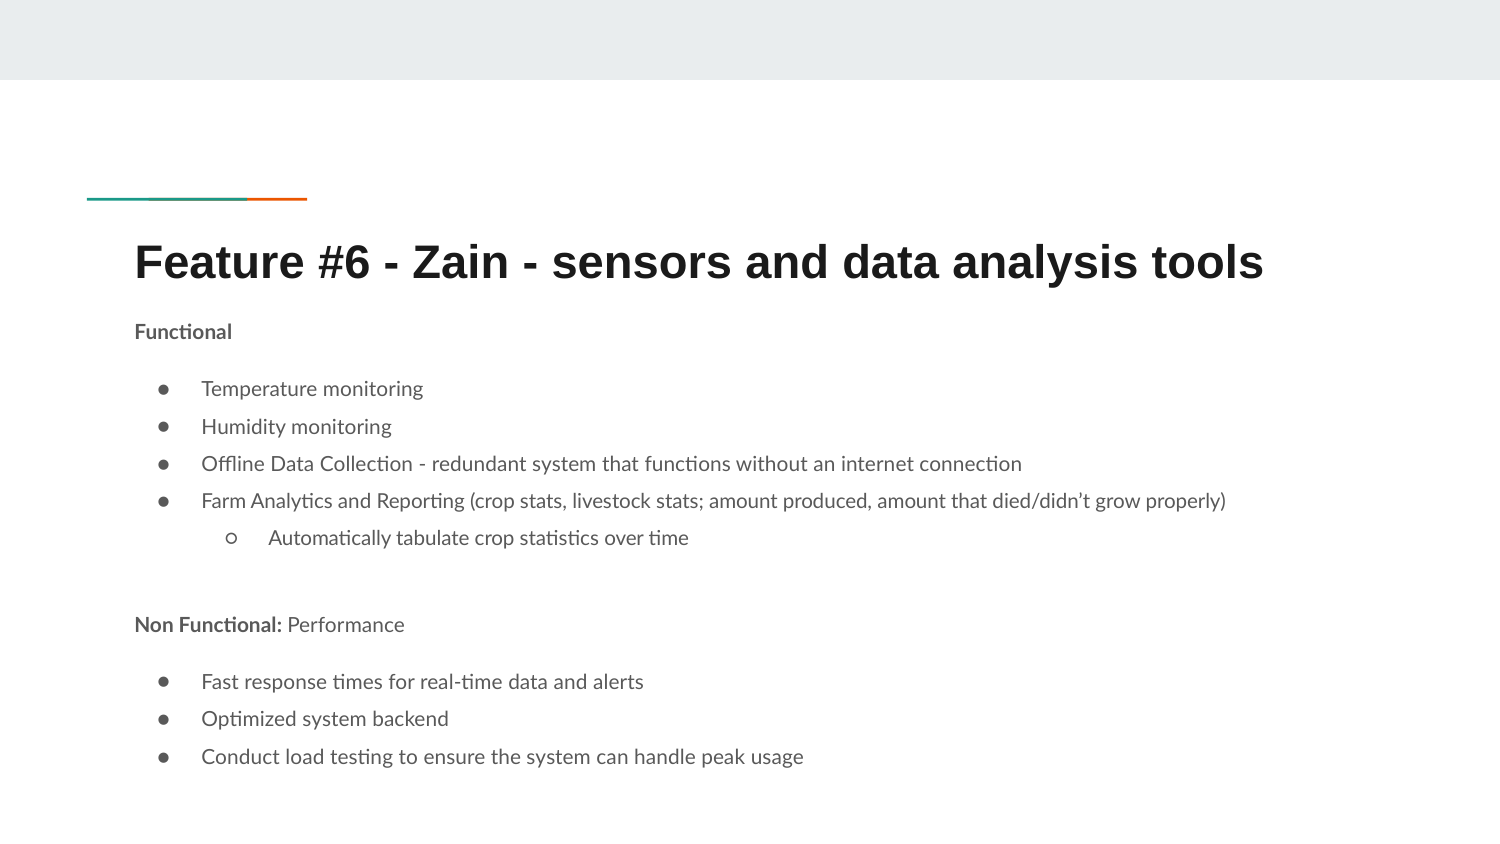

# Feature #6 - Zain - sensors and data analysis tools
Functional
Temperature monitoring
Humidity monitoring
Offline Data Collection - redundant system that functions without an internet connection
Farm Analytics and Reporting (crop stats, livestock stats; amount produced, amount that died/didn’t grow properly)
Automatically tabulate crop statistics over time

Non Functional: Performance
Fast response times for real-time data and alerts
Optimized system backend
Conduct load testing to ensure the system can handle peak usage